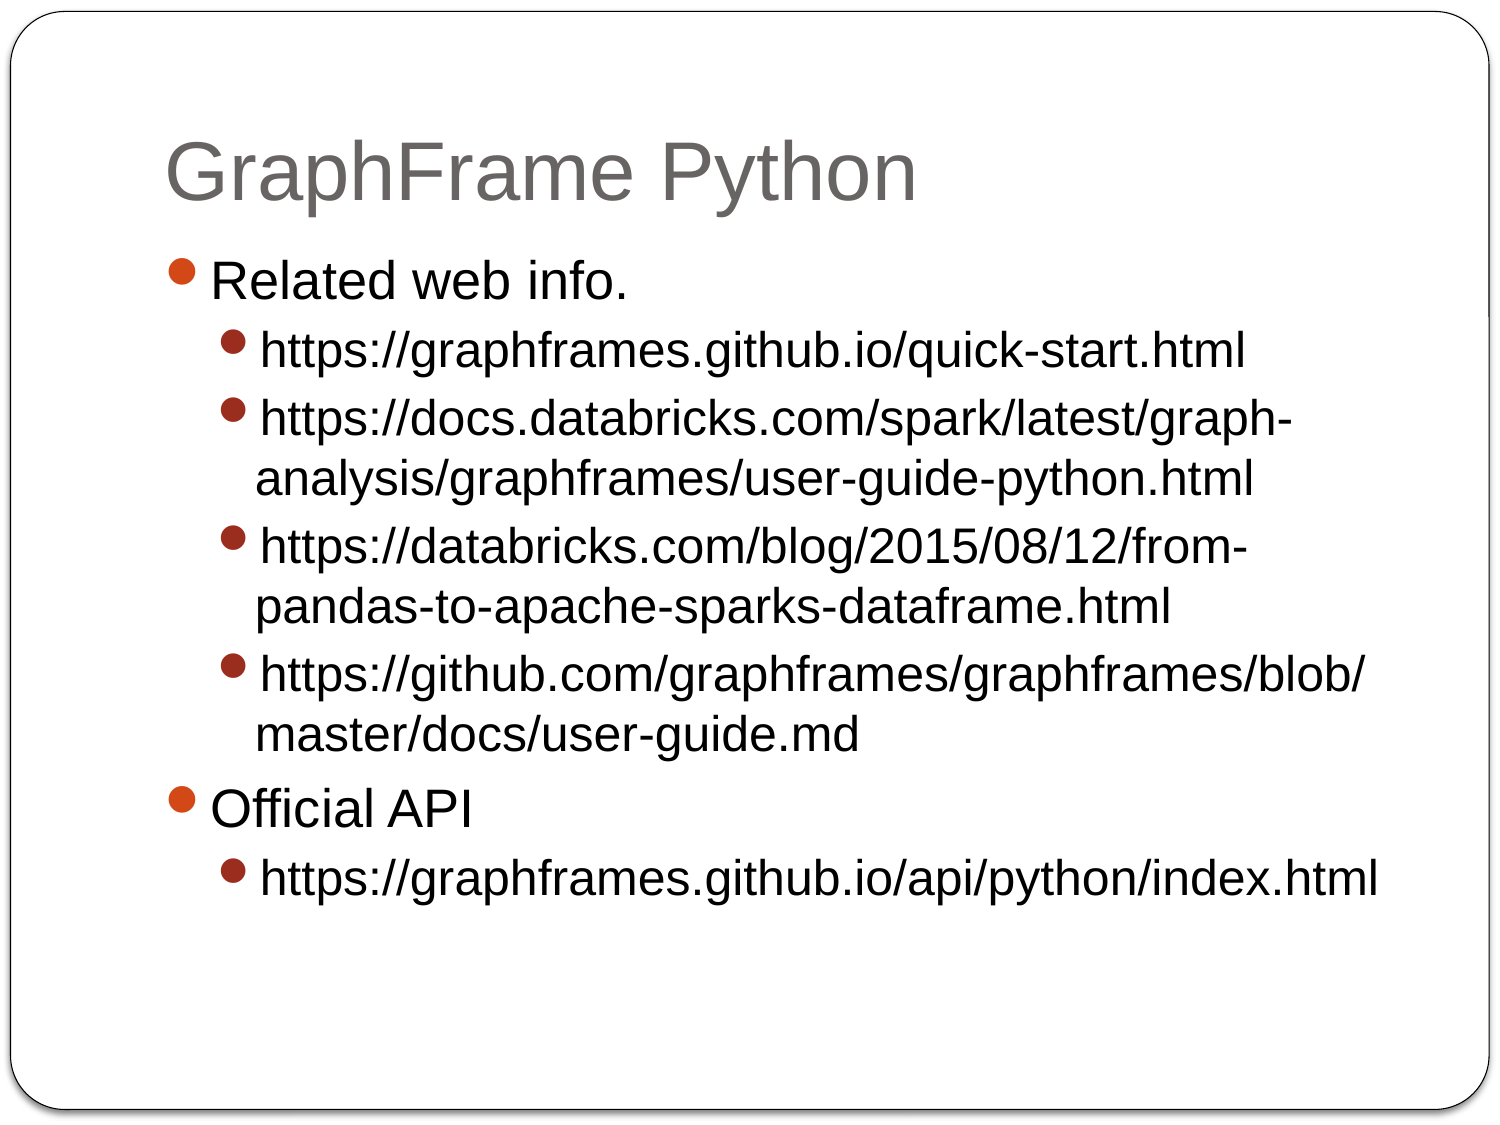

# GraphFrame Python
Related web info.
https://graphframes.github.io/quick-start.html
https://docs.databricks.com/spark/latest/graph-analysis/graphframes/user-guide-python.html
https://databricks.com/blog/2015/08/12/from-pandas-to-apache-sparks-dataframe.html
https://github.com/graphframes/graphframes/blob/master/docs/user-guide.md
Official API
https://graphframes.github.io/api/python/index.html